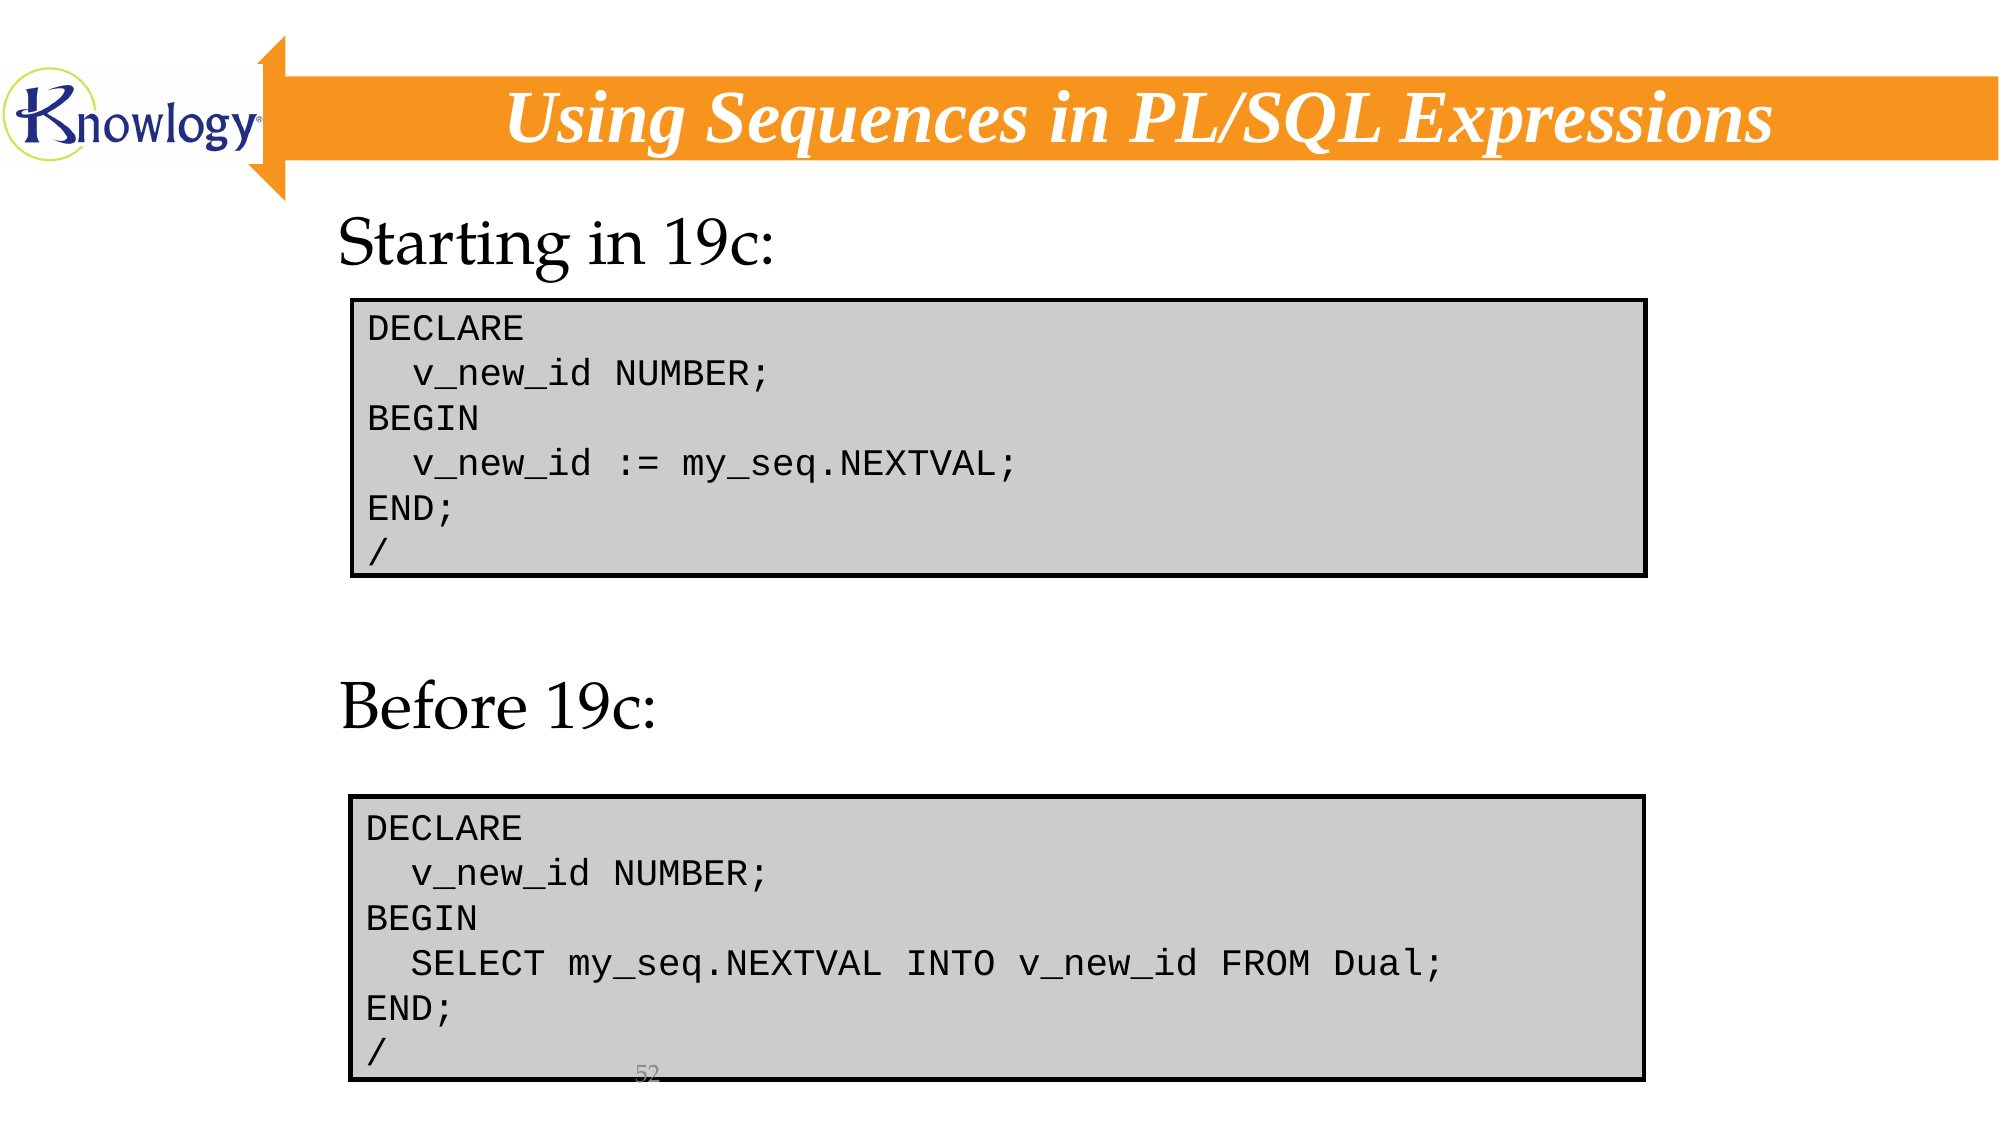

# Using Sequences in PL/SQL Expressions
Starting in 19c:

Before 19c:
DECLARE
  v_new_id NUMBER;
BEGIN
  v_new_id := my_seq.NEXTVAL;
END;
/
DECLARE
  v_new_id NUMBER;
BEGIN
  SELECT my_seq.NEXTVAL INTO v_new_id FROM Dual;
END;
/
52